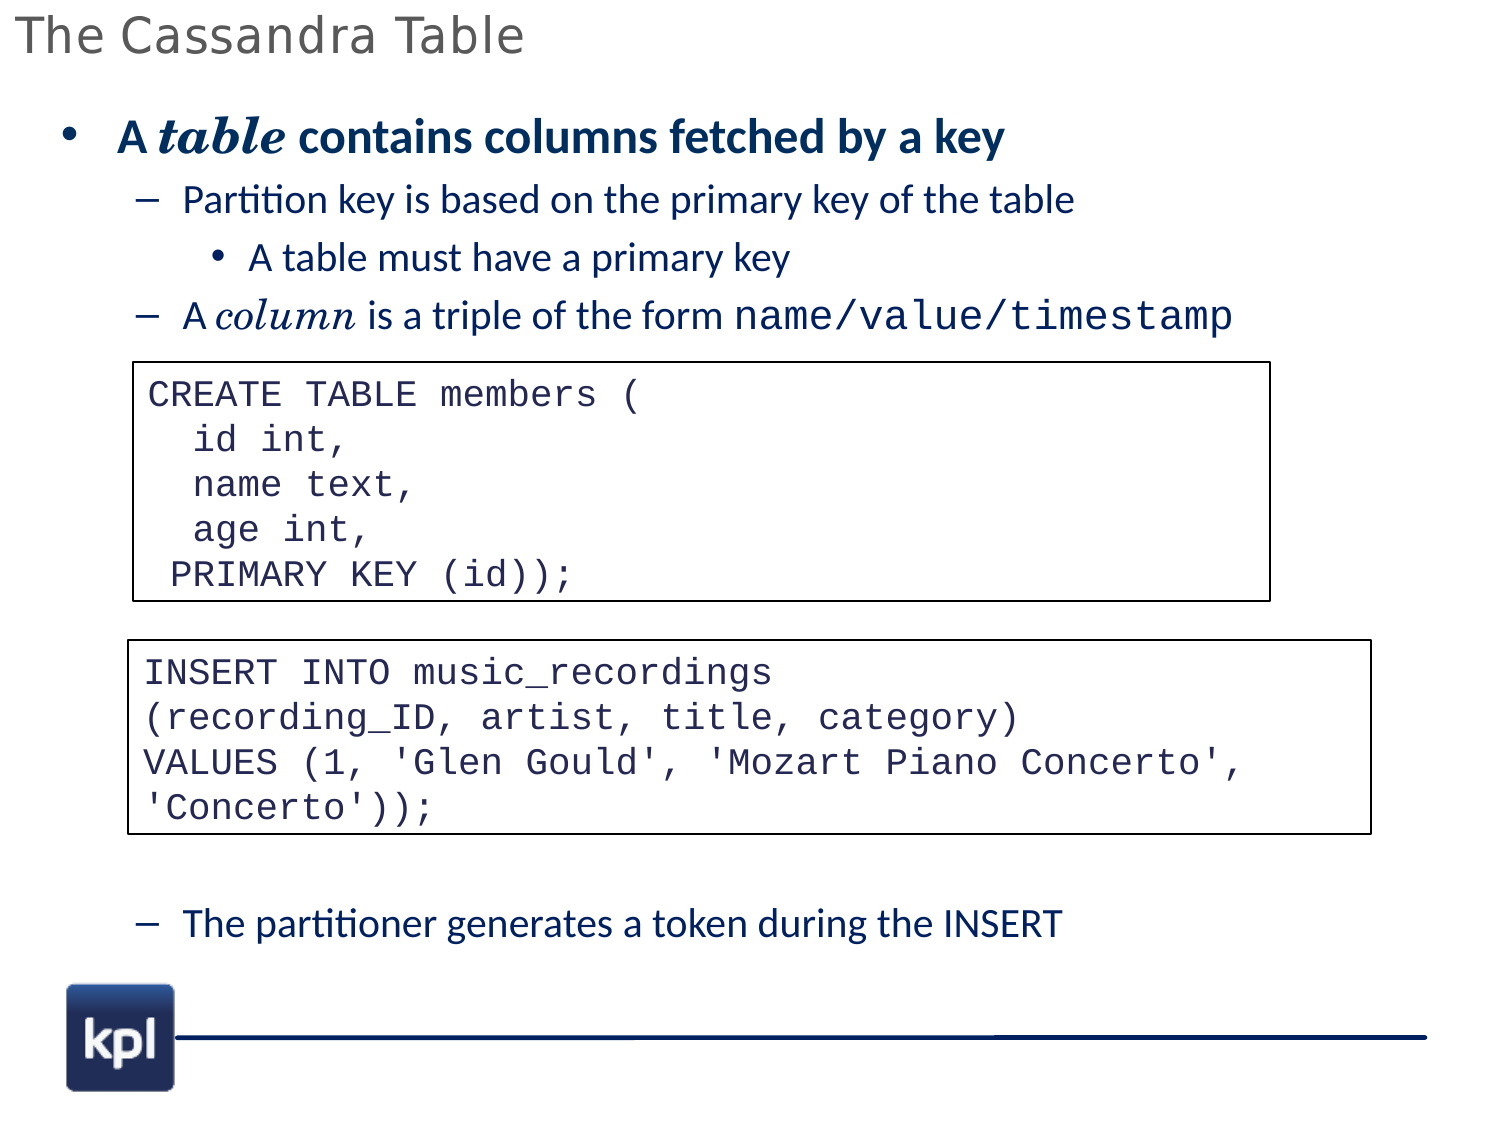

# The Cassandra Table
A table contains columns fetched by a key
Partition key is based on the primary key of the table
A table must have a primary key
A column is a triple of the form name/value/timestamp

The partitioner generates a token during the INSERT
CREATE TABLE members (
  id int,
  name text,
  age int,
 PRIMARY KEY (id));
INSERT INTO music_recordings
(recording_ID, artist, title, category)
VALUES (1, 'Glen Gould', 'Mozart Piano Concerto', 'Concerto'));